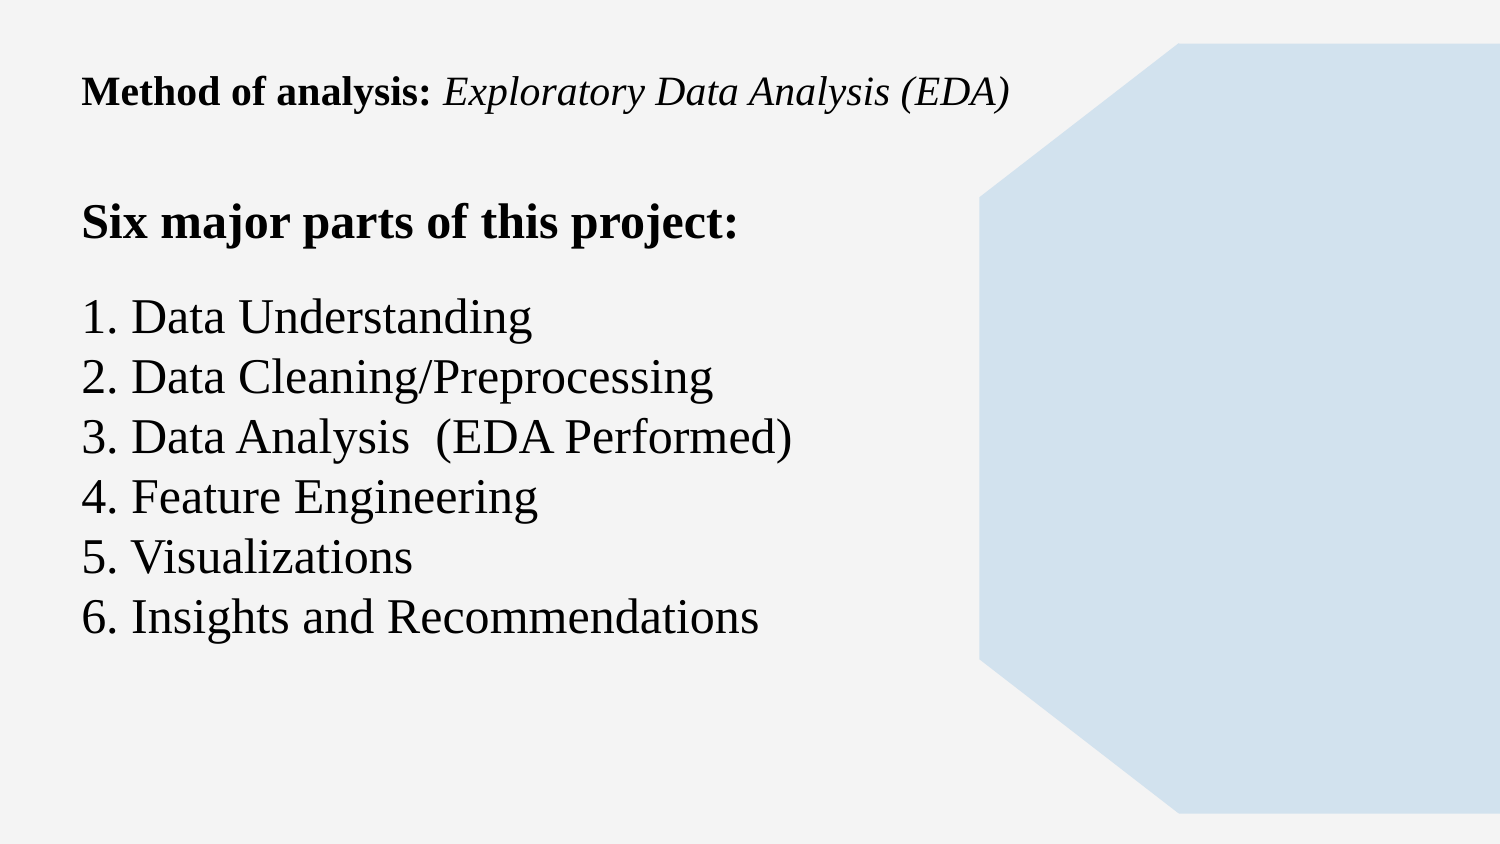

Method of analysis: Exploratory Data Analysis (EDA)
Six major parts of this project:
1. Data Understanding
2. Data Cleaning/Preprocessing
3. Data Analysis  (EDA Performed)
4. Feature Engineering
5. Visualizations
6. Insights and Recommendations